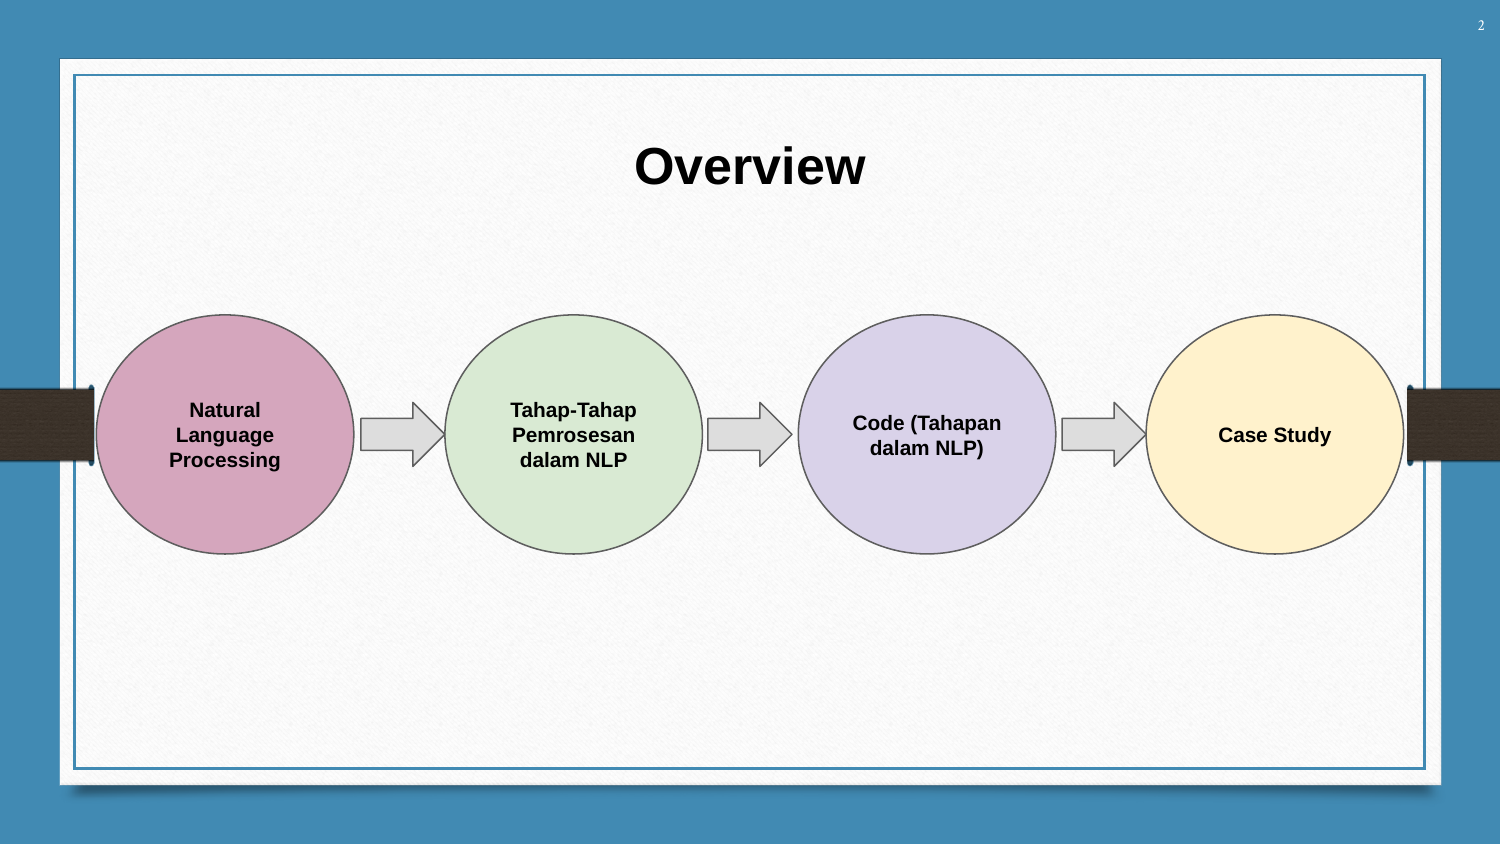

2
Overview
Code (Tahapan dalam NLP)
Natural Language Processing
Tahap-Tahap Pemrosesan dalam NLP
Case Study